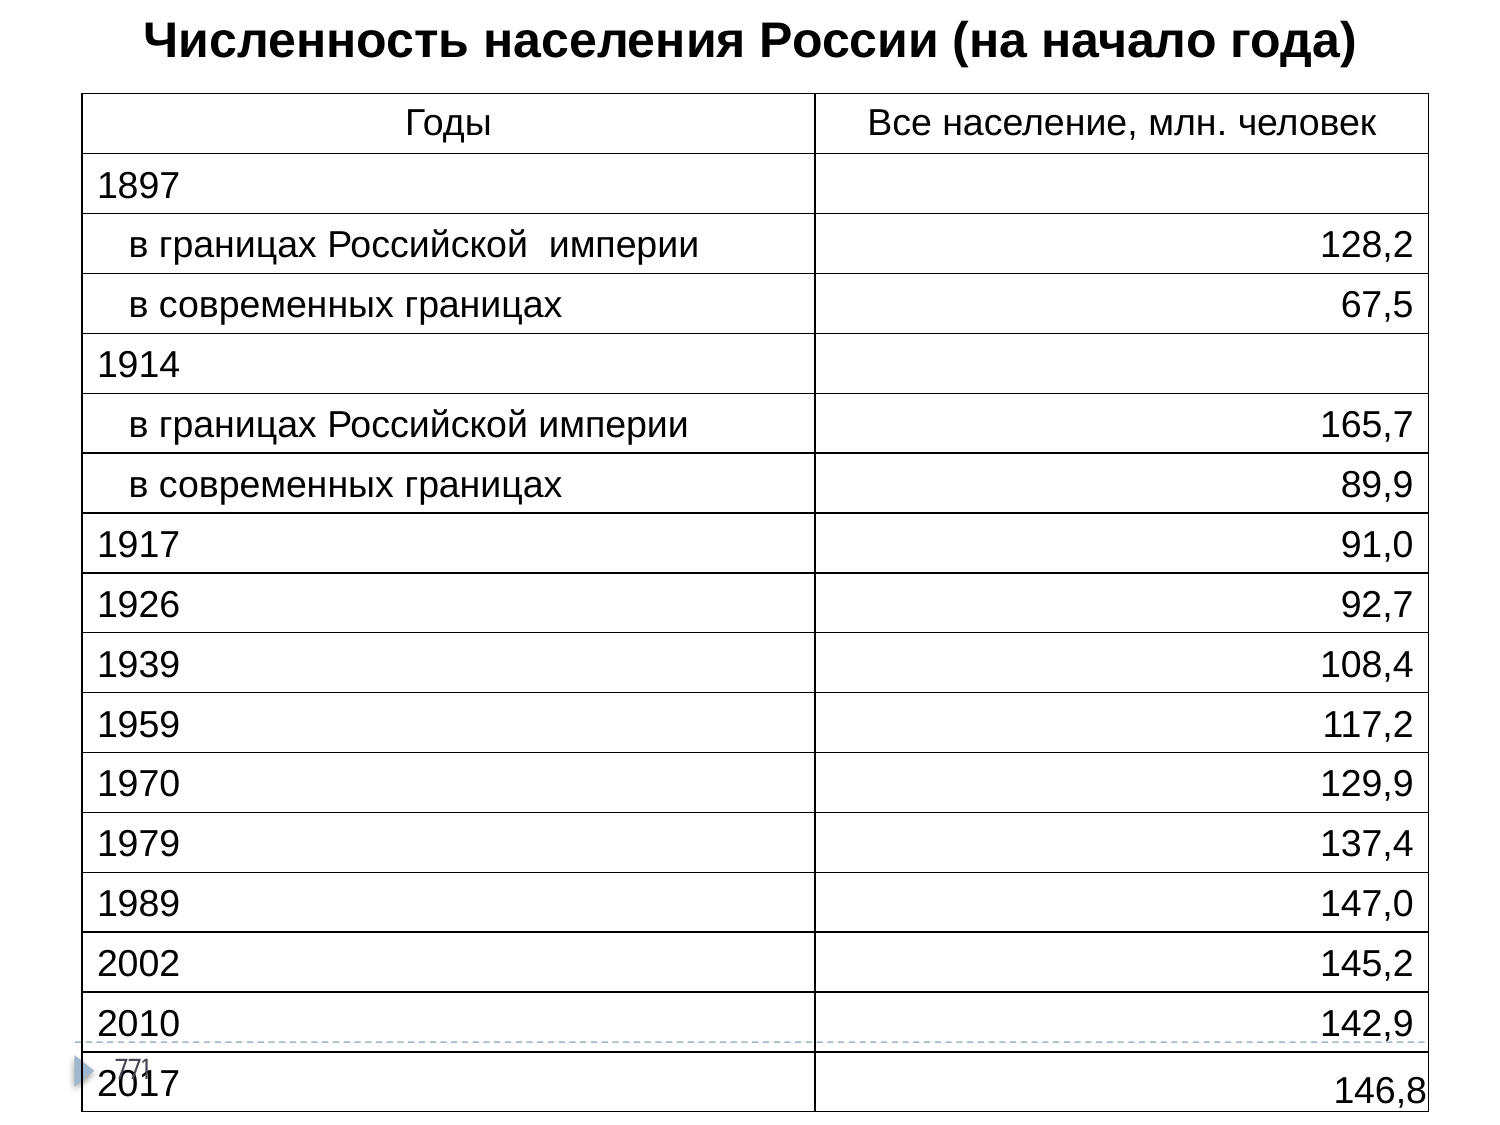

Численность населения России (на начало года)
| Годы | Все население, млн. человек |
| --- | --- |
| 1897 |  |
| в границах Российской  империи | 128,2 |
| в современных границах | 67,5 |
| 1914 |  |
| в границах Российской империи | 165,7 |
| в современных границах | 89,9 |
| 1917 | 91,0 |
| 1926 | 92,7 |
| 1939 | 108,4 |
| 1959 | 117,2 |
| 1970 | 129,9 |
| 1979 | 137,4 |
| 1989 | 147,0 |
| 2002 | 145,2 |
| 2010 | 142,9 |
| 2017 | 146,8 |
771